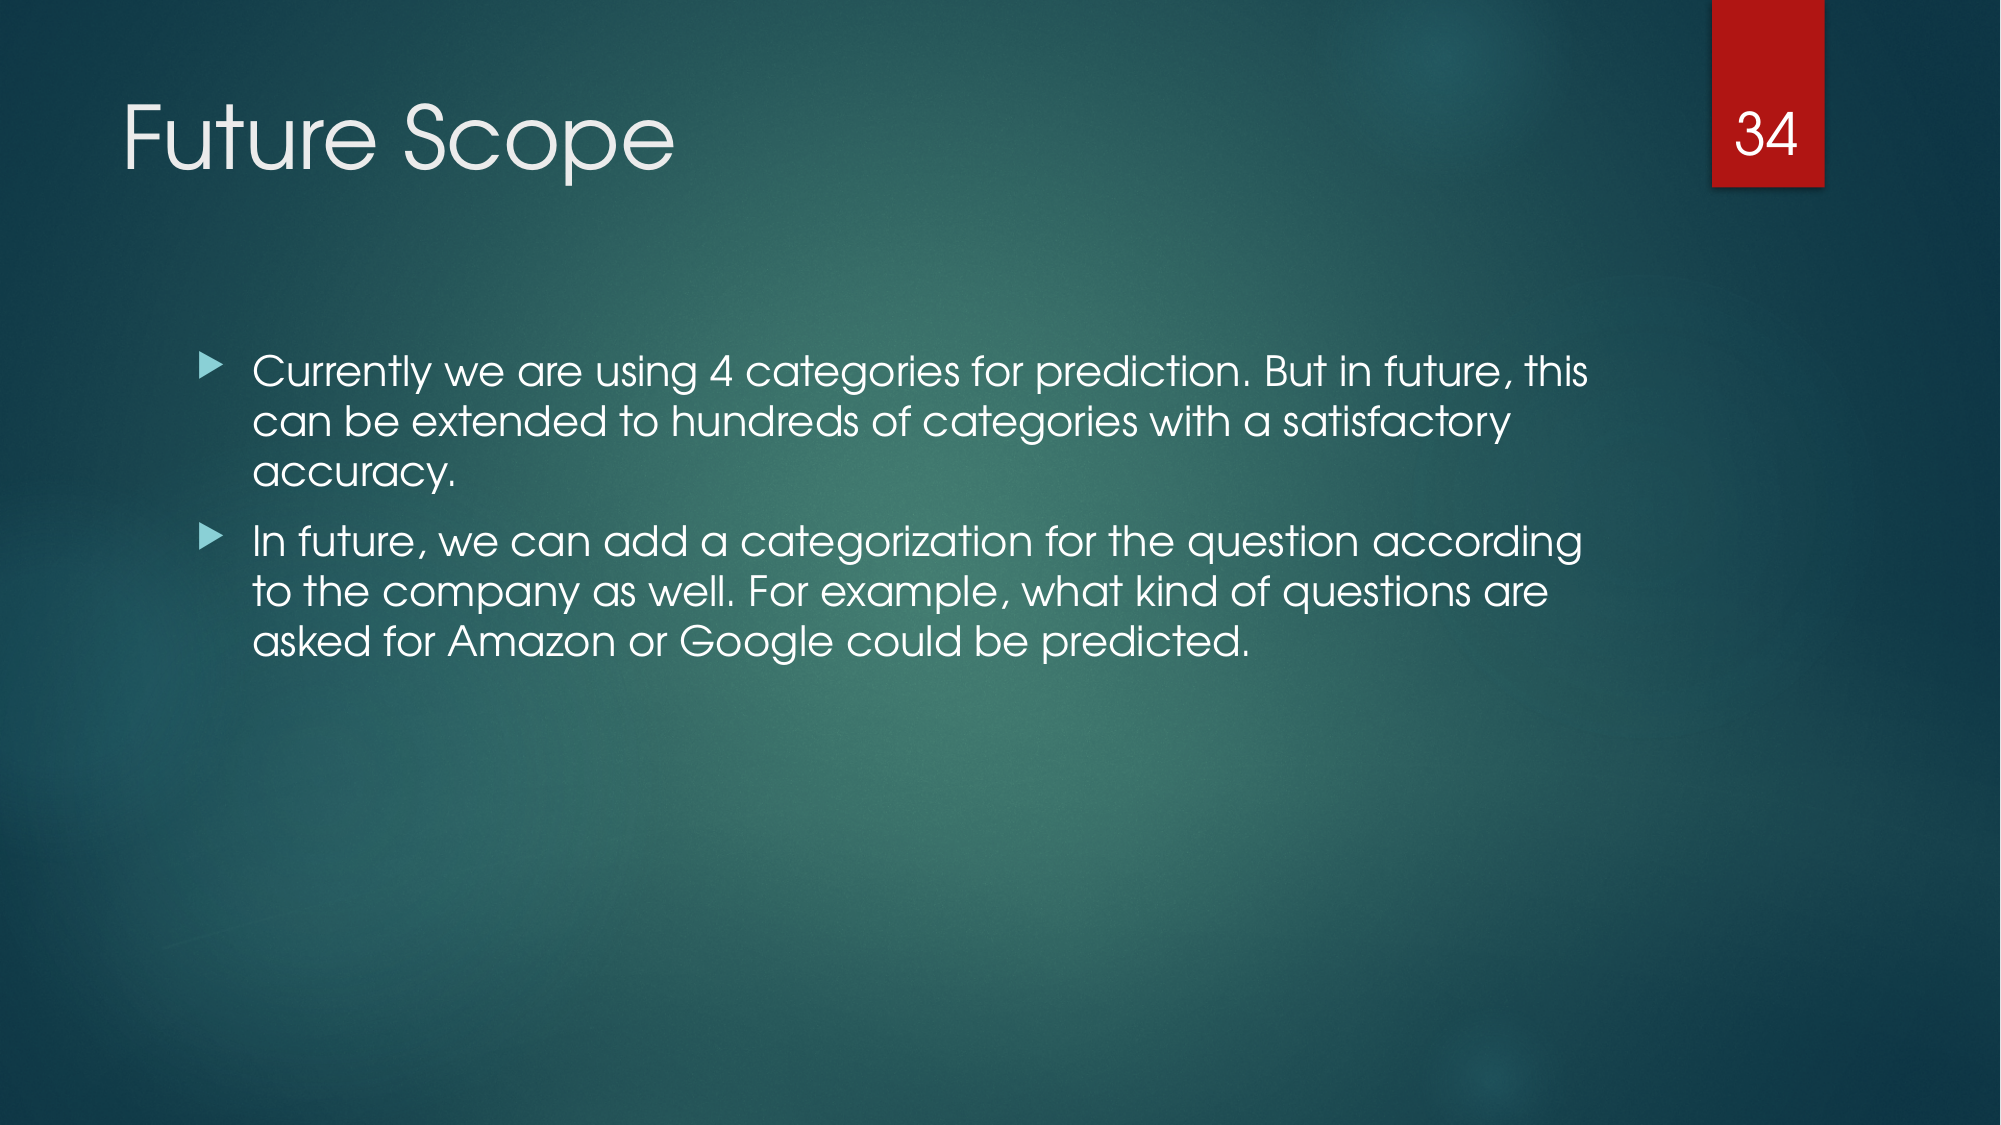

34
# Future Scope
Currently we are using 4 categories for prediction. But in future, this can be extended to hundreds of categories with a satisfactory accuracy.
In future, we can add a categorization for the question according to the company as well. For example, what kind of questions are asked for Amazon or Google could be predicted.